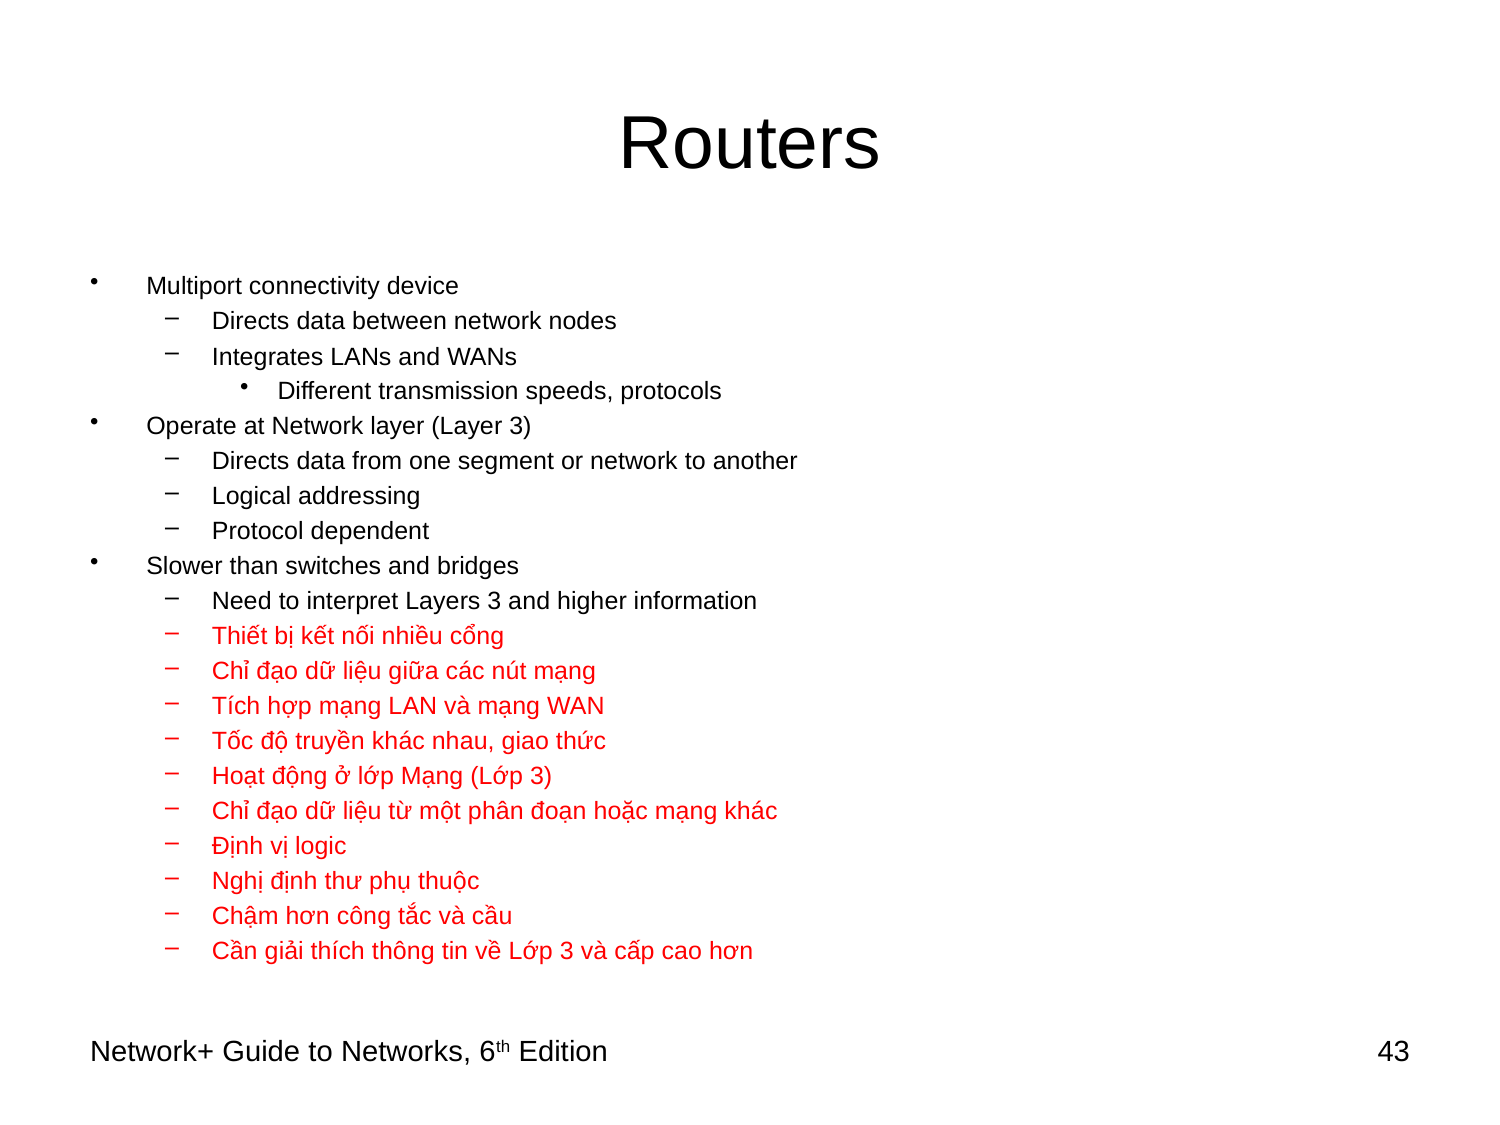

# Routers
Multiport connectivity device
Directs data between network nodes
Integrates LANs and WANs
Different transmission speeds, protocols
Operate at Network layer (Layer 3)
Directs data from one segment or network to another
Logical addressing
Protocol dependent
Slower than switches and bridges
Need to interpret Layers 3 and higher information
Thiết bị kết nối nhiều cổng
Chỉ đạo dữ liệu giữa các nút mạng
Tích hợp mạng LAN và mạng WAN
Tốc độ truyền khác nhau, giao thức
Hoạt động ở lớp Mạng (Lớp 3)
Chỉ đạo dữ liệu từ một phân đoạn hoặc mạng khác
Định vị logic
Nghị định thư phụ thuộc
Chậm hơn công tắc và cầu
Cần giải thích thông tin về Lớp 3 và cấp cao hơn

Network+ Guide to Networks, 6th Edition
43